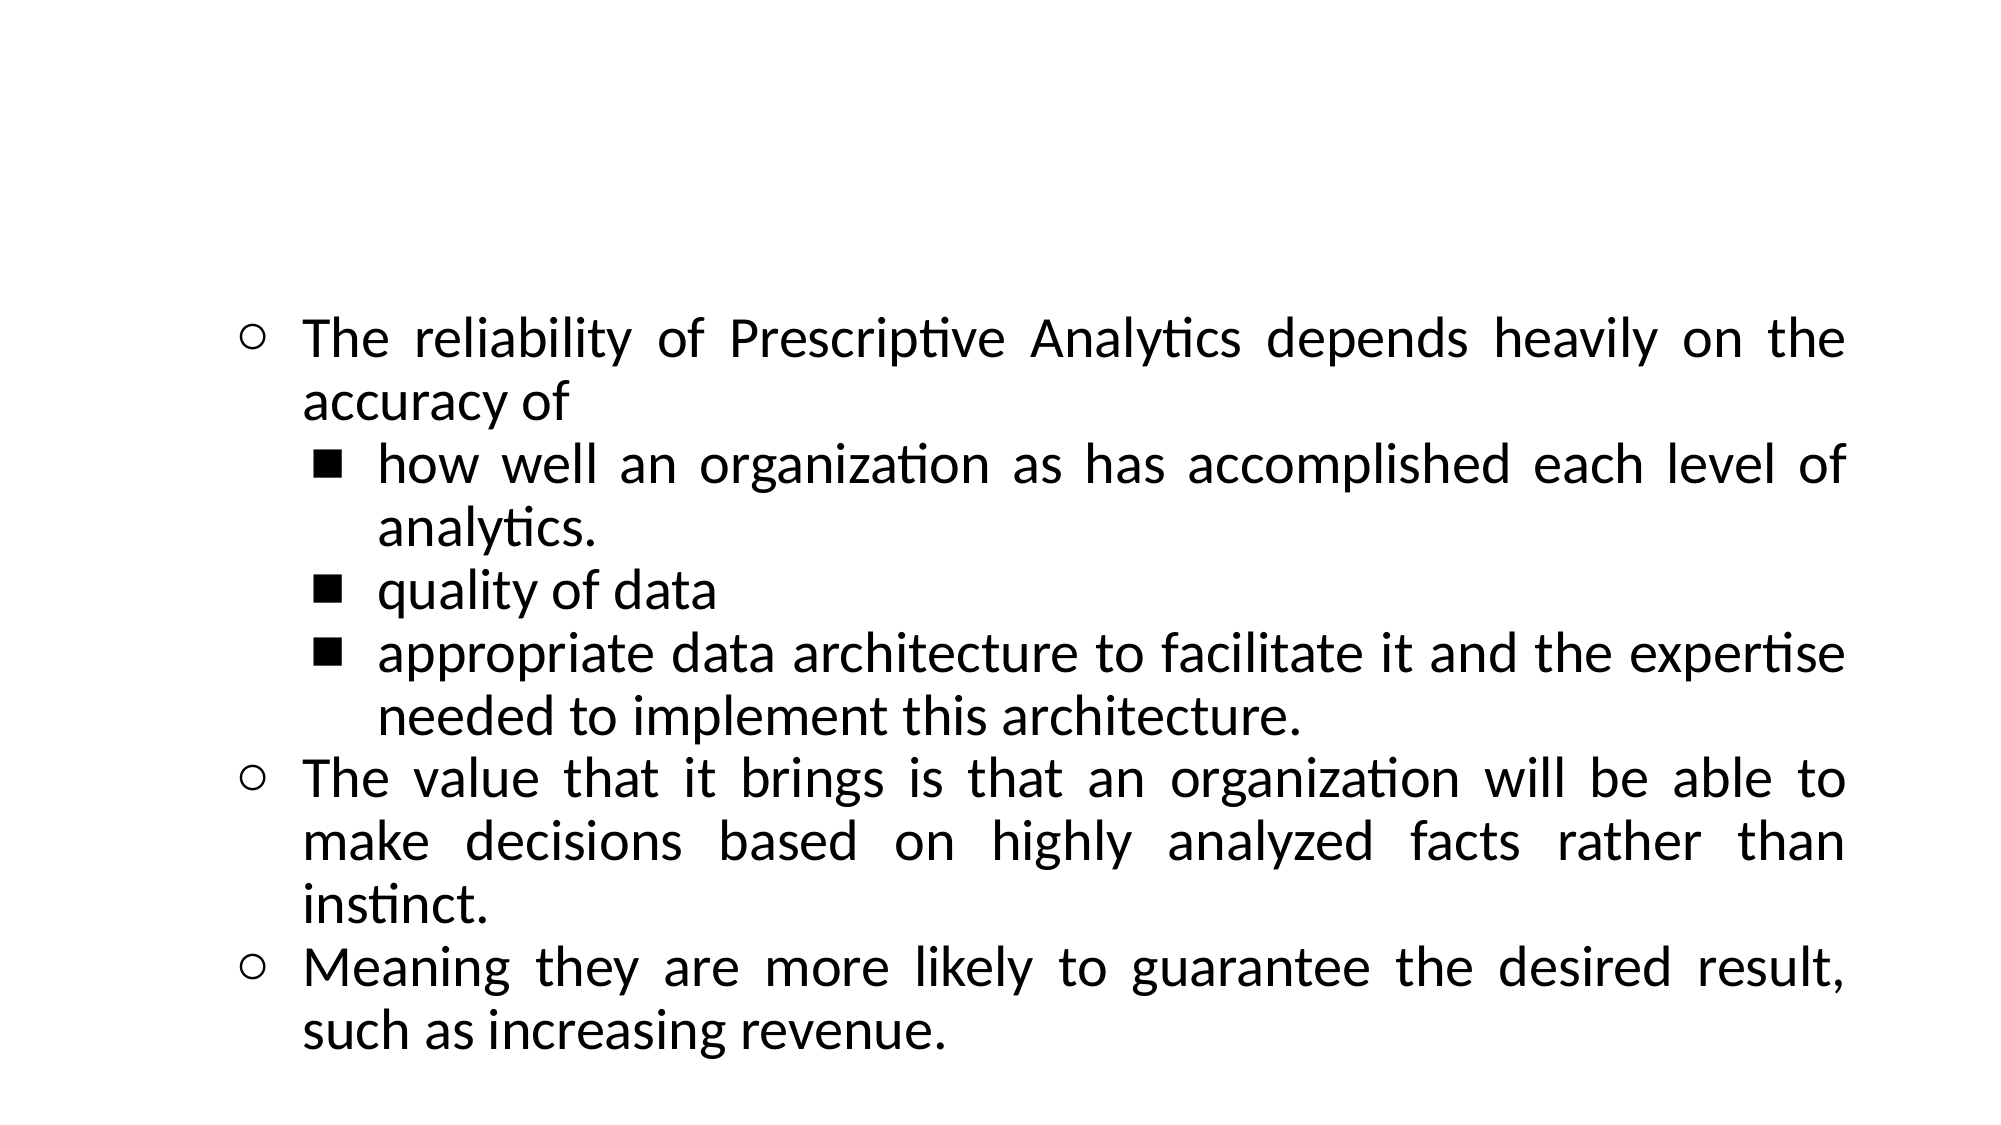

#
The reliability of Prescriptive Analytics depends heavily on the accuracy of
how well an organization as has accomplished each level of analytics.
quality of data
appropriate data architecture to facilitate it and the expertise needed to implement this architecture.
The value that it brings is that an organization will be able to make decisions based on highly analyzed facts rather than instinct.
Meaning they are more likely to guarantee the desired result, such as increasing revenue.